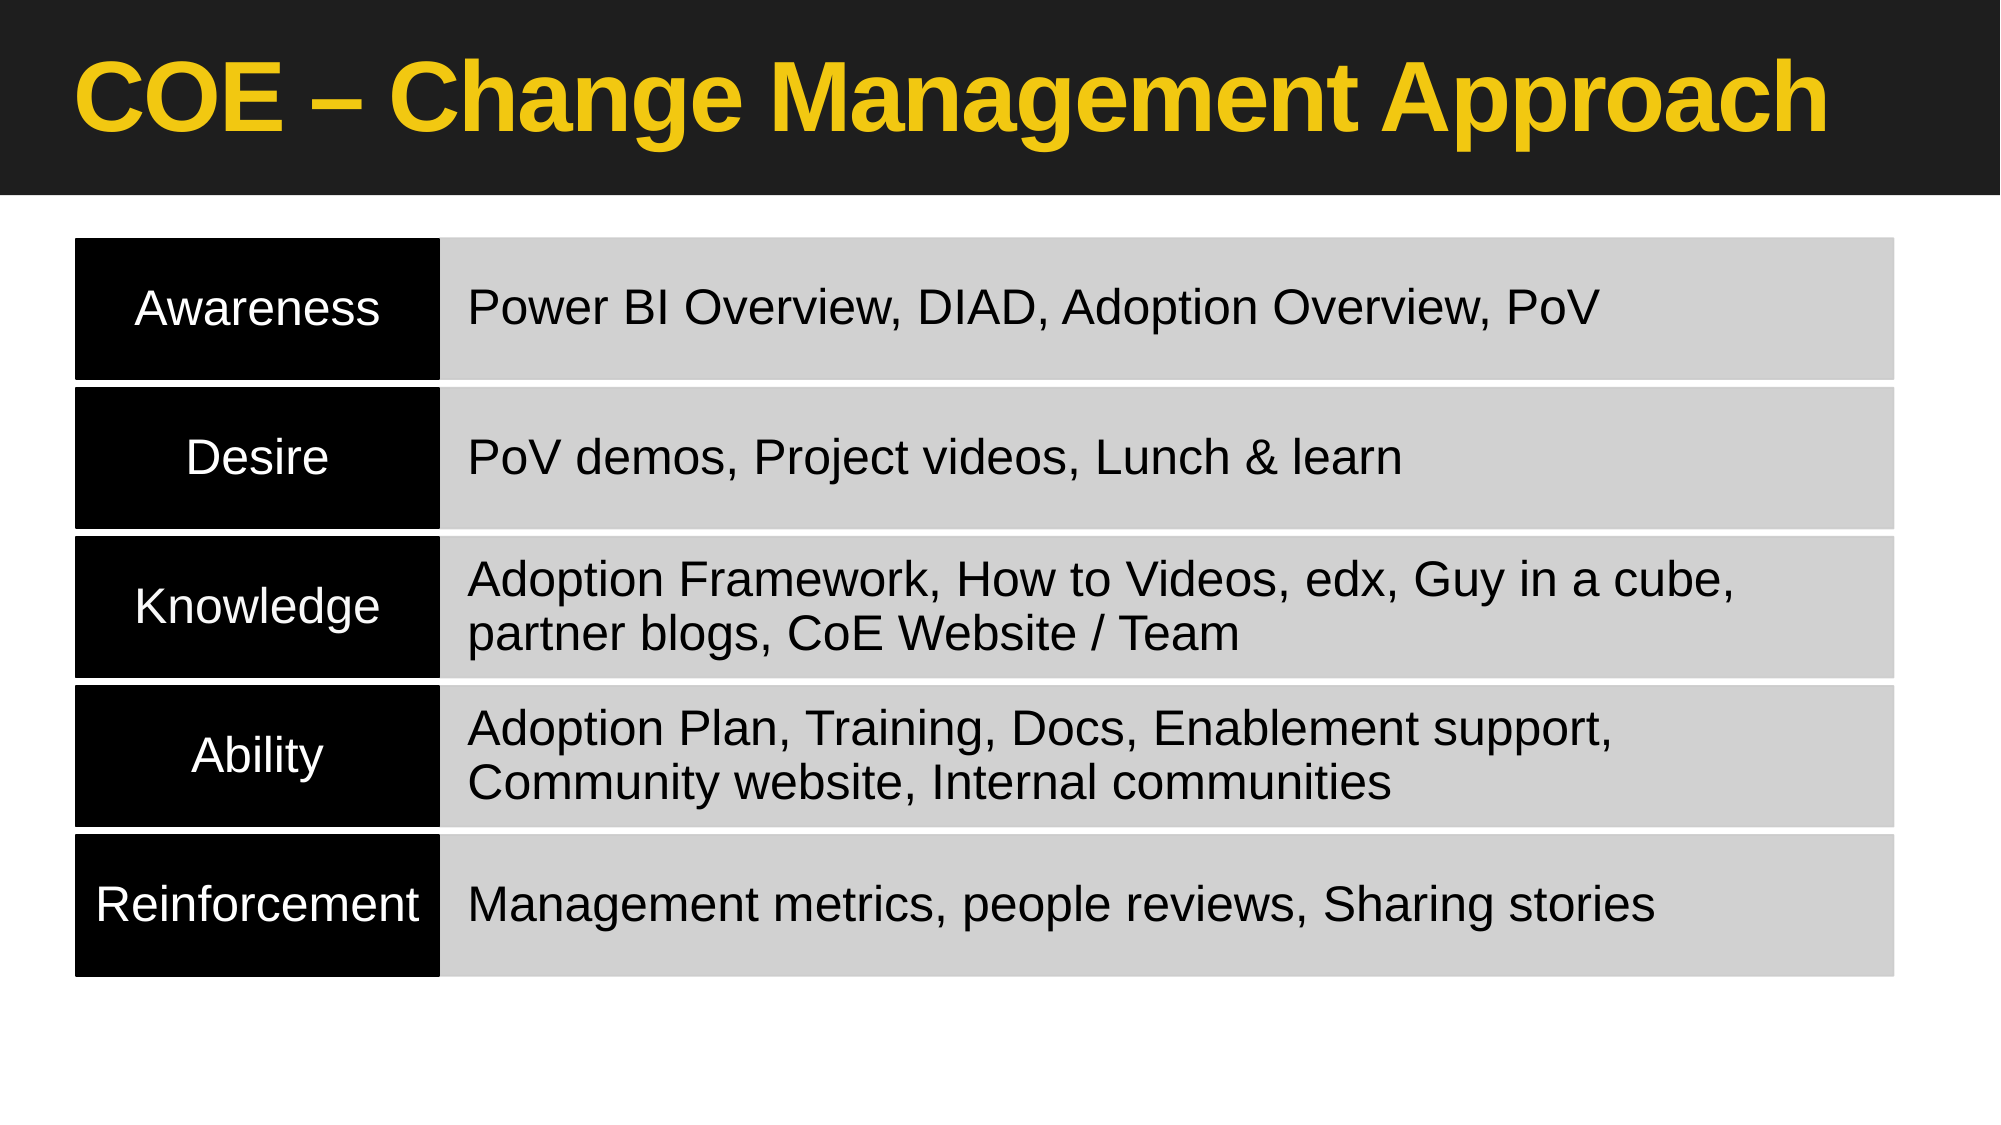

# COE – Change Management Approach
Power BI Overview, DIAD, Adoption Overview, PoV
Awareness
PoV demos, Project videos, Lunch & learn
Desire
Adoption Framework, How to Videos, edx, Guy in a cube, partner blogs, CoE Website / Team
Knowledge
Adoption Plan, Training, Docs, Enablement support, Community website, Internal communities
Ability
Management metrics, people reviews, Sharing stories
Reinforcement